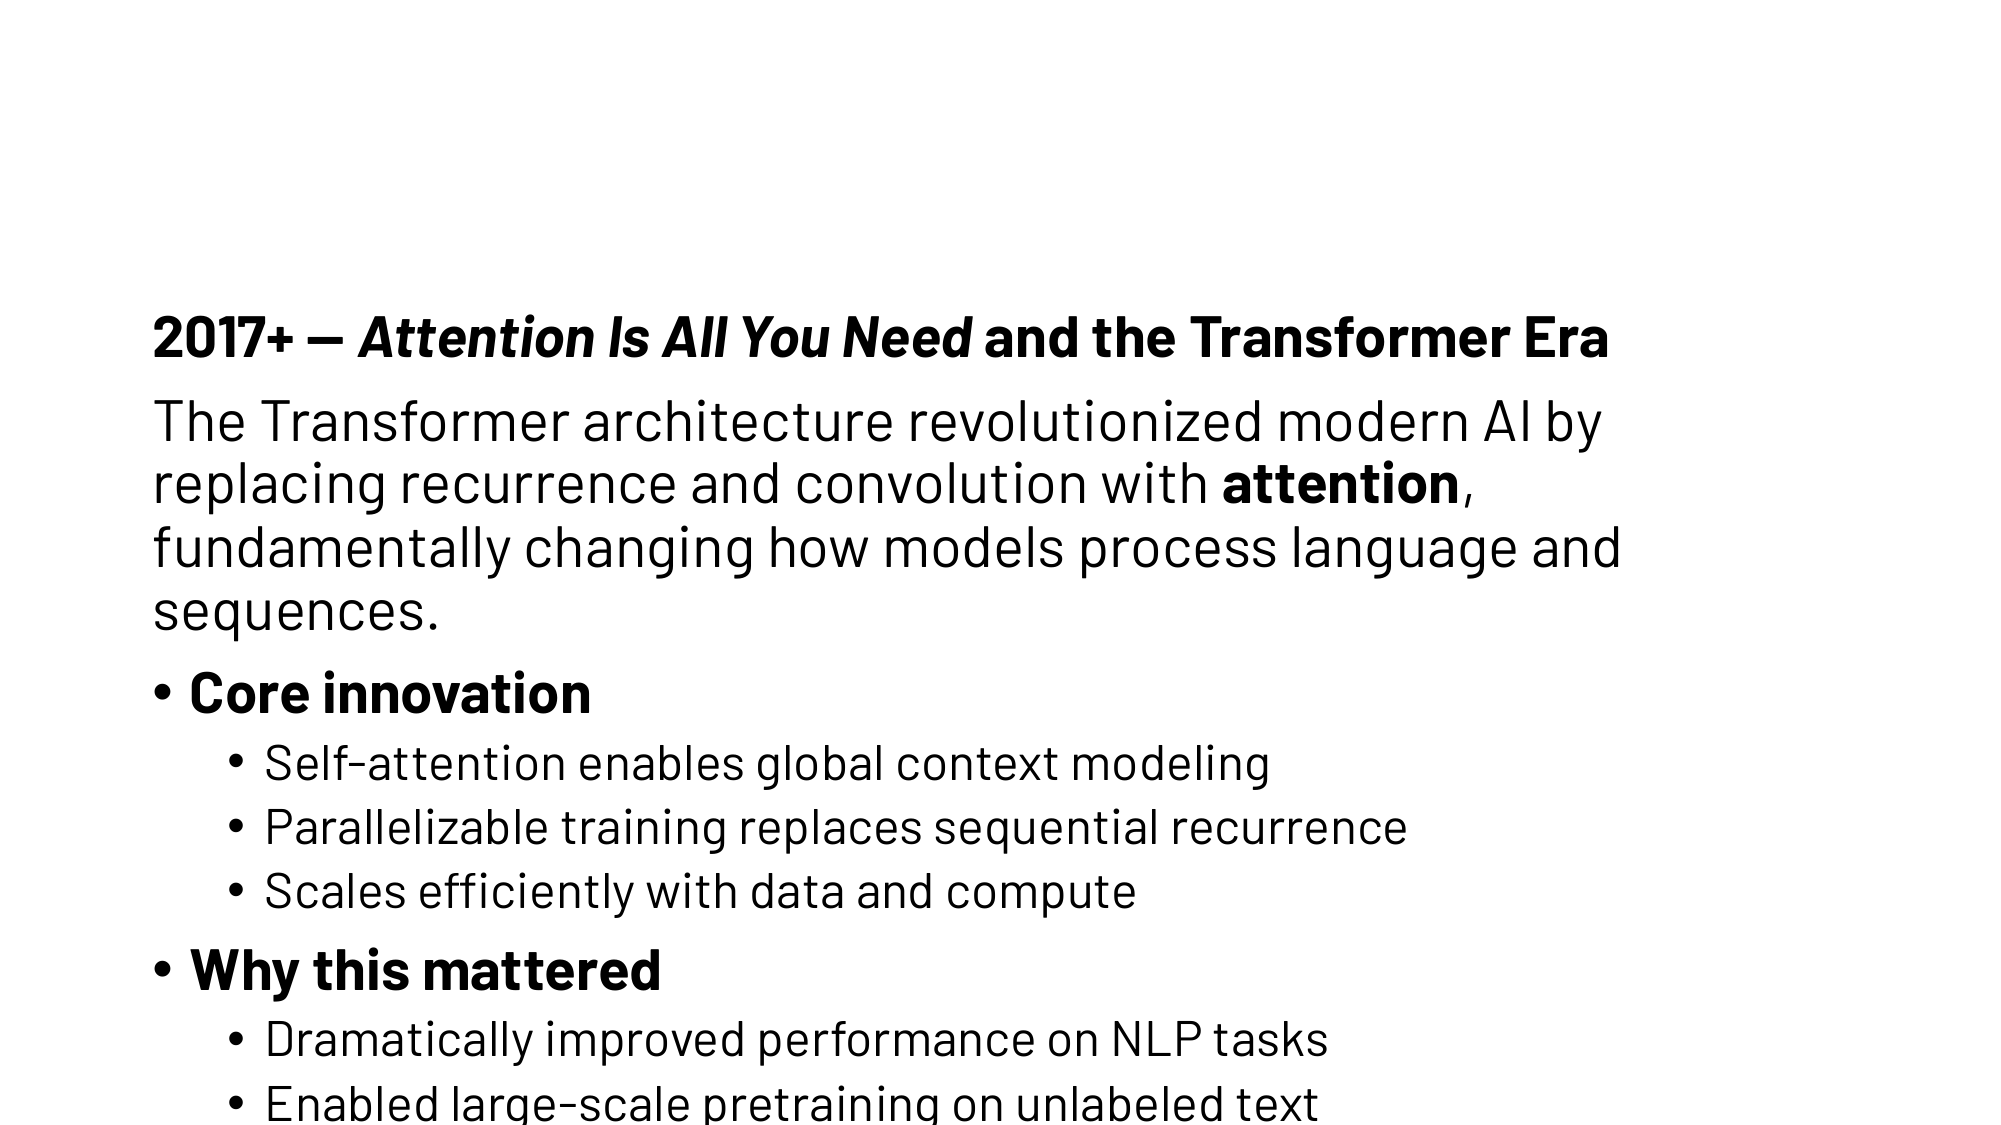

2017+ — Attention Is All You Need and the Transformer Era
The Transformer architecture revolutionized modern AI by replacing recurrence and convolution with attention, fundamentally changing how models process language and sequences.
Core innovation
Self-attention enables global context modeling
Parallelizable training replaces sequential recurrence
Scales efficiently with data and compute
Why this mattered
Dramatically improved performance on NLP tasks
Enabled large-scale pretraining on unlabeled text
Decoupled sequence modeling from strict ordering constraints
From models to platforms
Transformers became the backbone of:
Language understanding (e.g., BERT-style models)
Language generation (e.g., GPT-style models)
Established the foundation for Large Language Models (LLMs)
Innovations in Modeling
Research aims to identify:
Key architectural drivers of model performance
Scaling laws and emergent capabilities
New use-cases enabled by model behavior
Common research directions:
Model analysis via interpretability and controlled experiments
New architectural components with useful properties
Domain-aware training paired with scalable architectures
Improved data and modality-specific learning strategies
Risks of GenAI
Despite its transformative potential, Generative AI introduces systemic risks to core societal foundations:
Trust & information integrity
Authenticity of digital records and identity
Work, skills, and human purpose
These risks are amplified by today’s software environment:
Ubiquitous data availability
Always-on connectivity
Cheap, scalable compute
Risk Mitigation
Mitigation is complex and often costly, requiring deliberate trade-offs in favor of long-term societal value:
Privacy & security by design
Transparency & accountability mechanisms
Fairness, inclusion, and human dignity
Reliability, validation, and certification
Addressing these challenges frequently requires prioritizing legal, ethical, and social safeguards over short-term efficiency or profit.